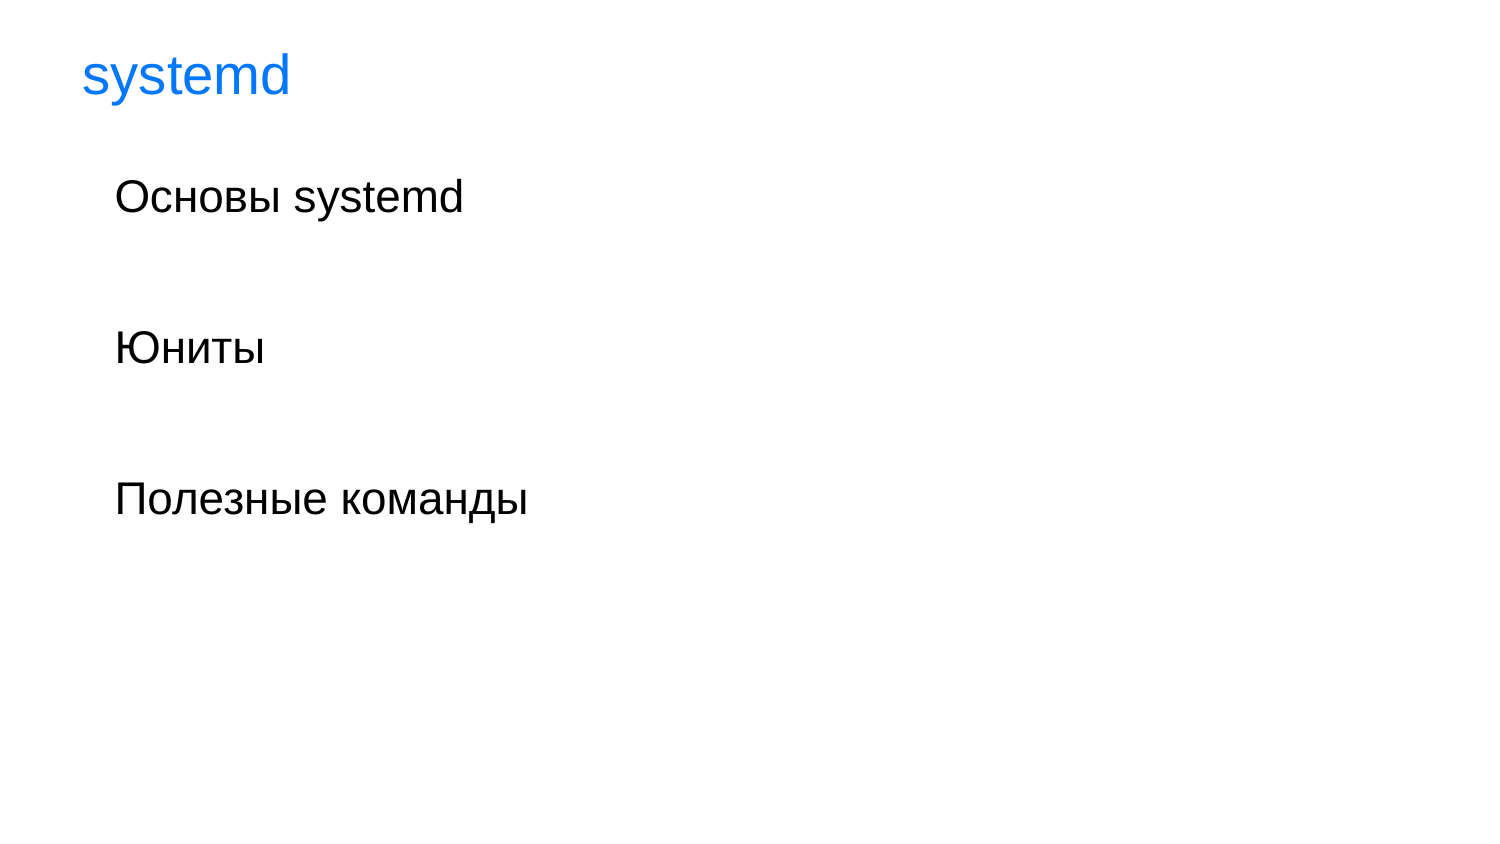

# systemd
Основы systemd

Юниты

Полезные команды